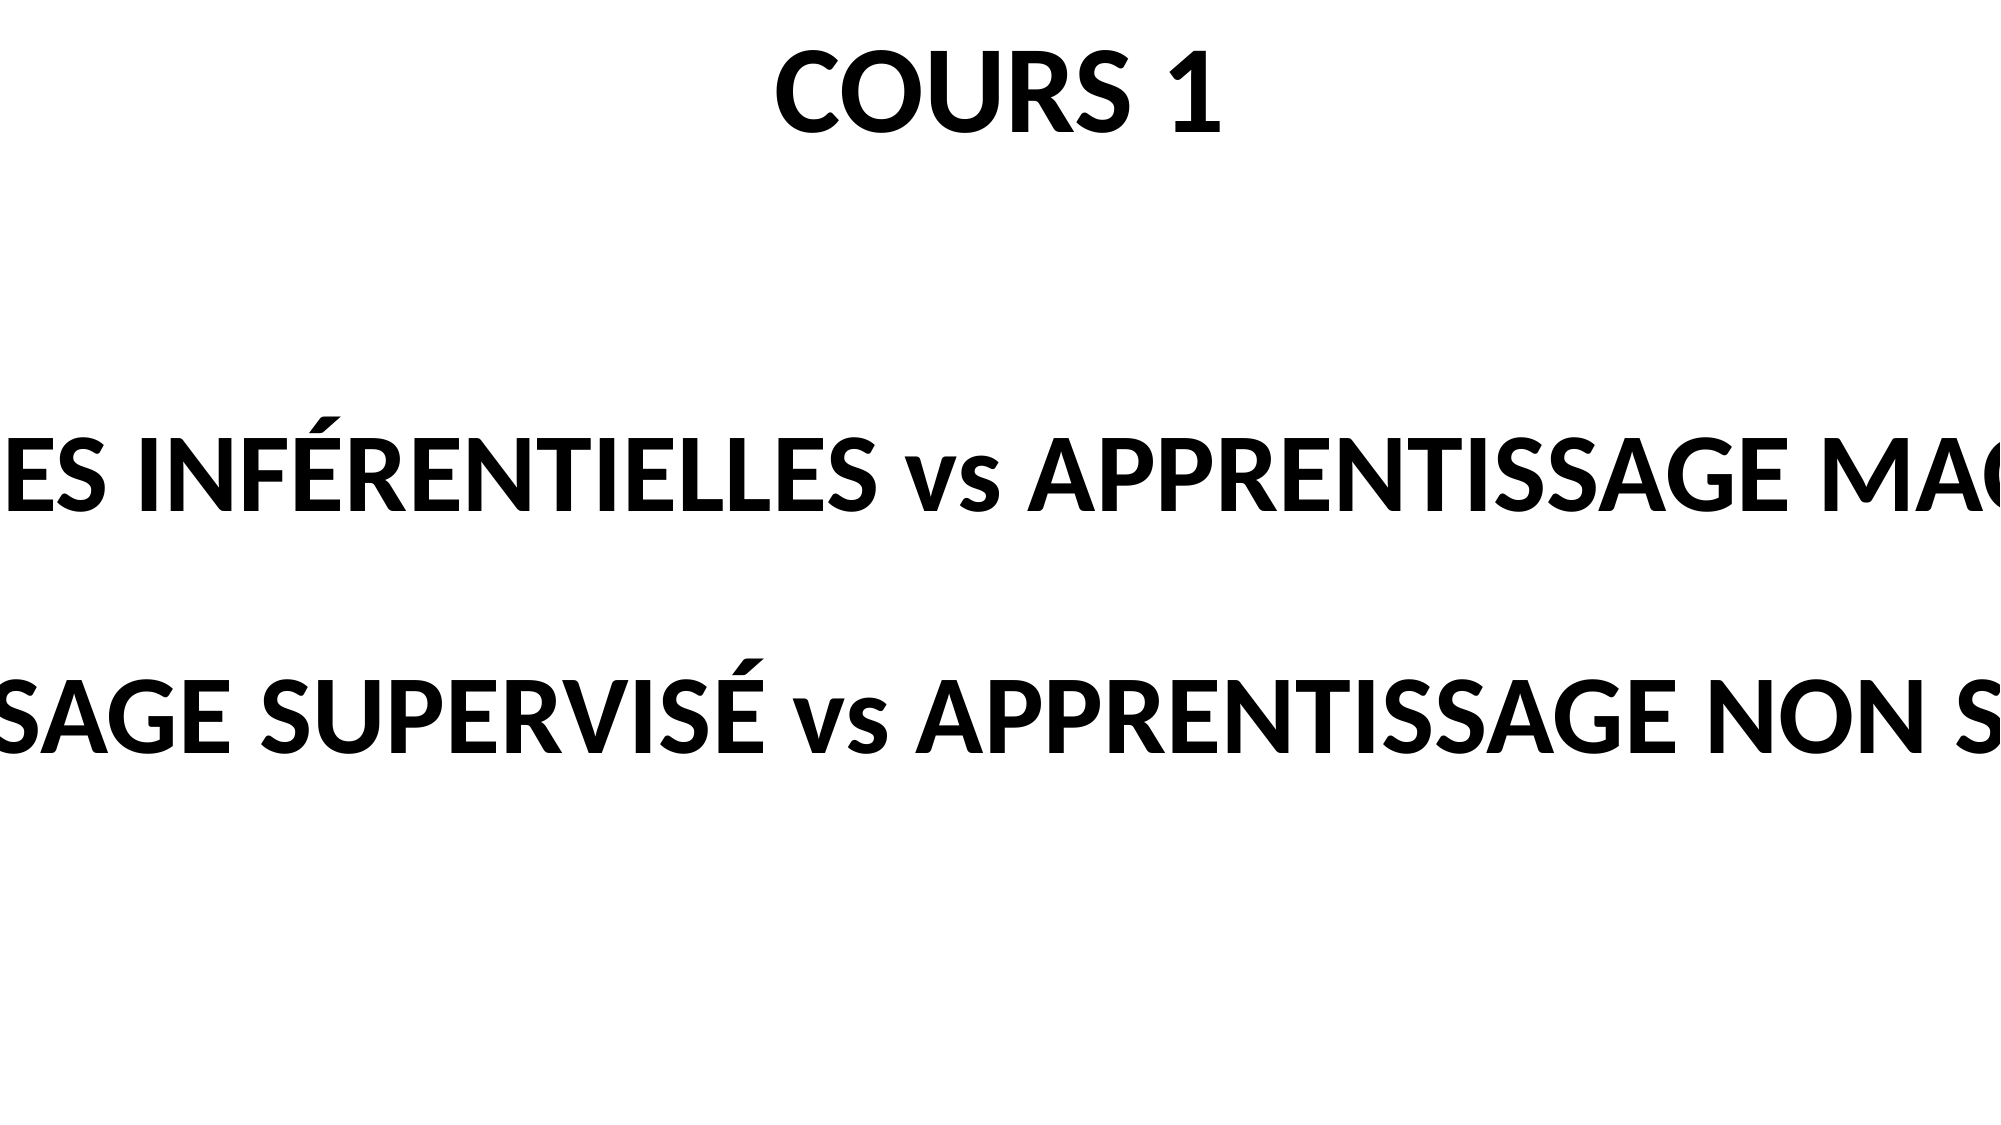

COURS 1
1. STATISTIQUES INFÉRENTIELLES vs APPRENTISSAGE MACHINE
2. APPRENTISSAGE SUPERVISÉ vs APPRENTISSAGE NON SUPERVISÉ